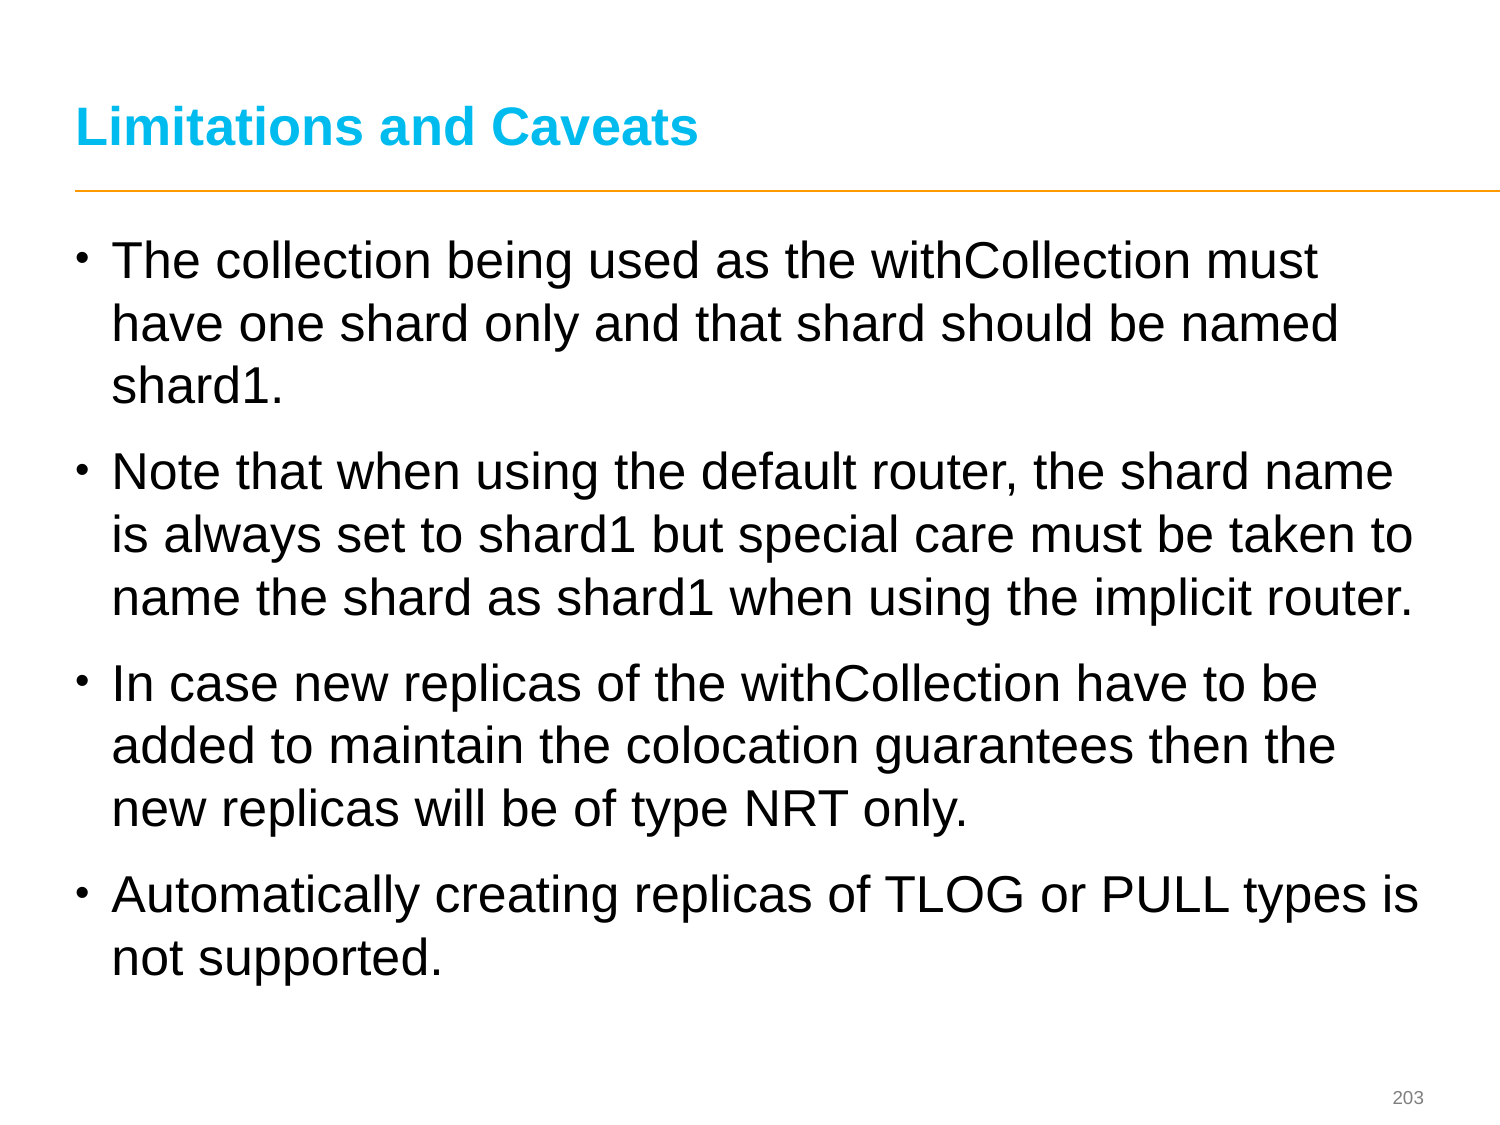

# Limitations and Caveats
The collection being used as the withCollection must have one shard only and that shard should be named shard1.
Note that when using the default router, the shard name is always set to shard1 but special care must be taken to name the shard as shard1 when using the implicit router.
In case new replicas of the withCollection have to be added to maintain the colocation guarantees then the new replicas will be of type NRT only.
Automatically creating replicas of TLOG or PULL types is not supported.